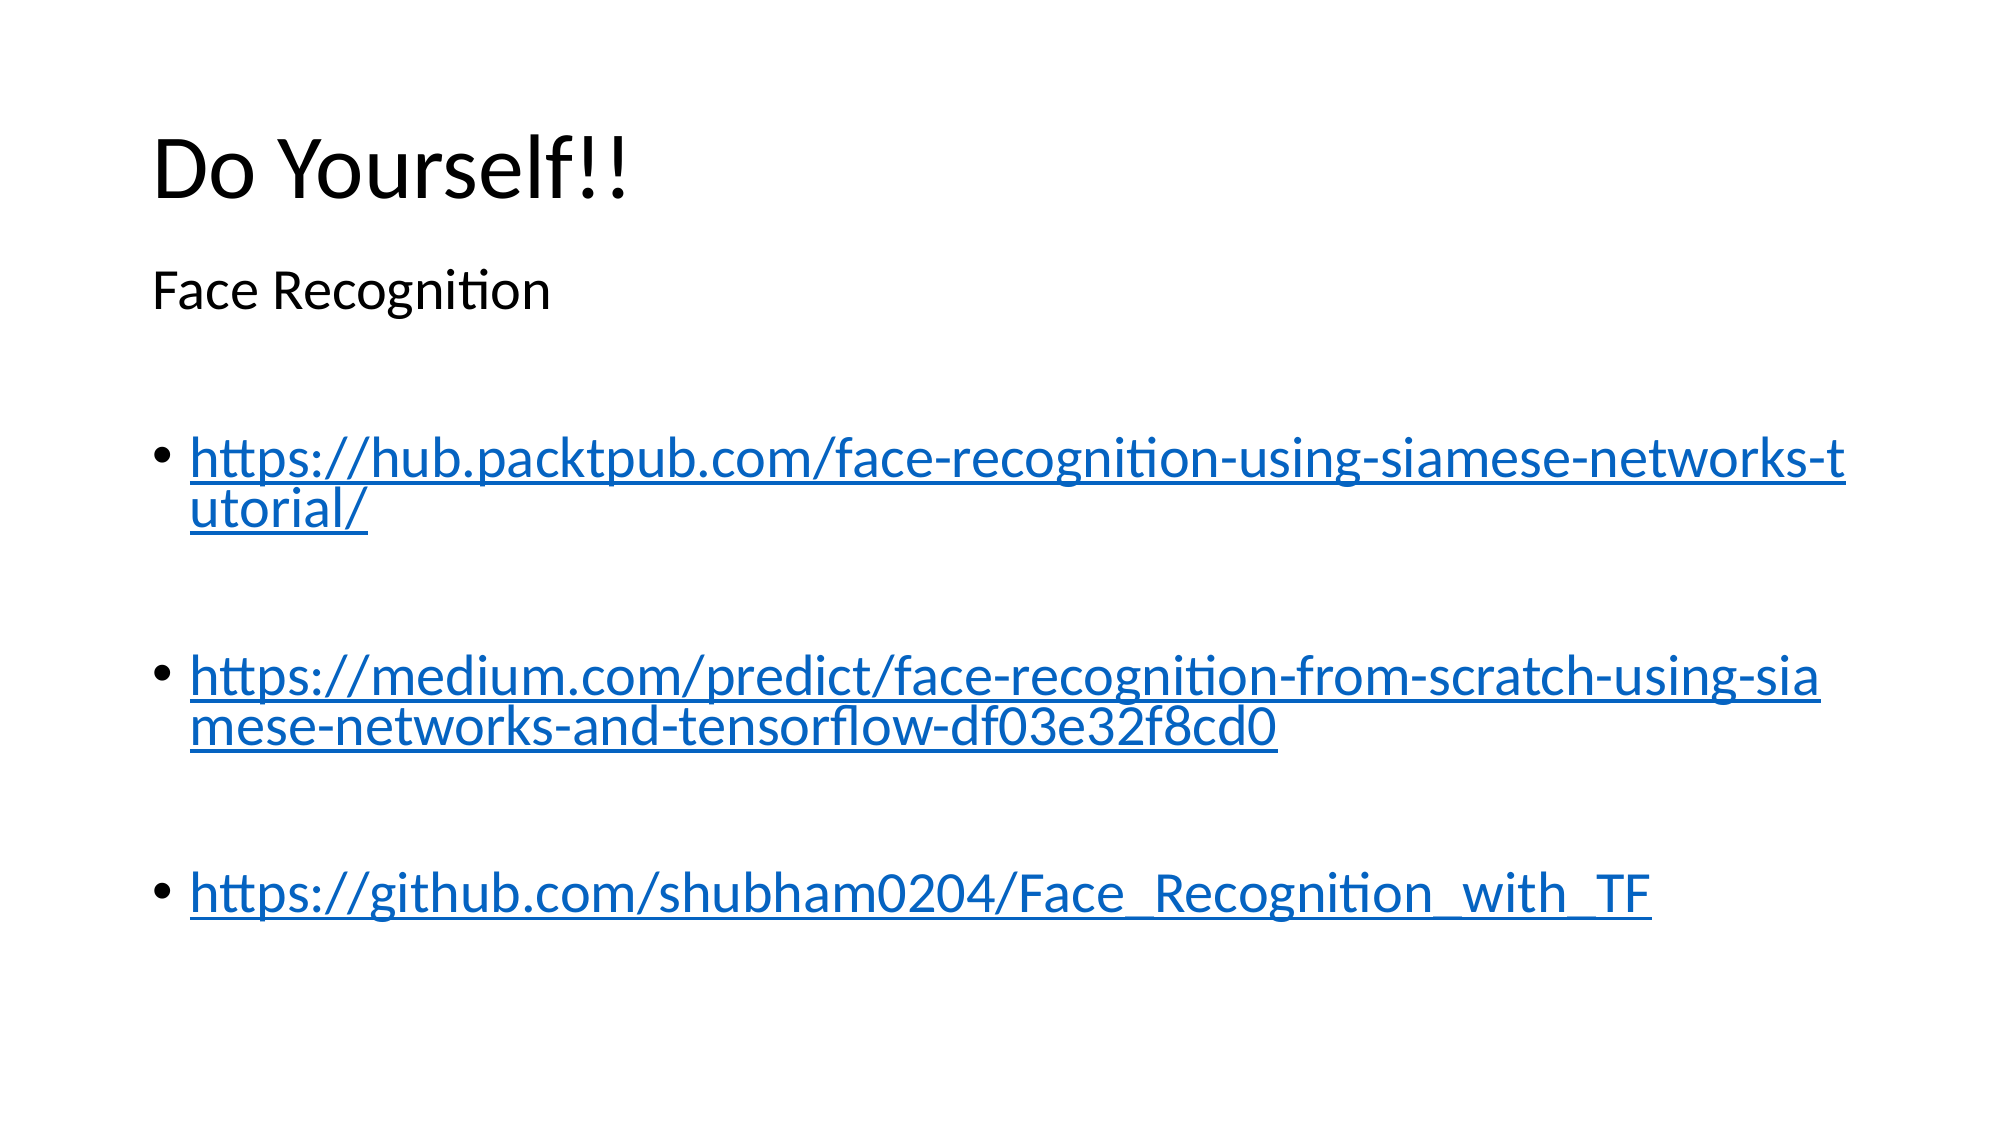

# Do Yourself!!
Face Recognition

https://hub.packtpub.com/face-recognition-using-siamese-networks-tutorial/

https://medium.com/predict/face-recognition-from-scratch-using-siamese-networks-and-tensorflow-df03e32f8cd0

https://github.com/shubham0204/Face_Recognition_with_TF